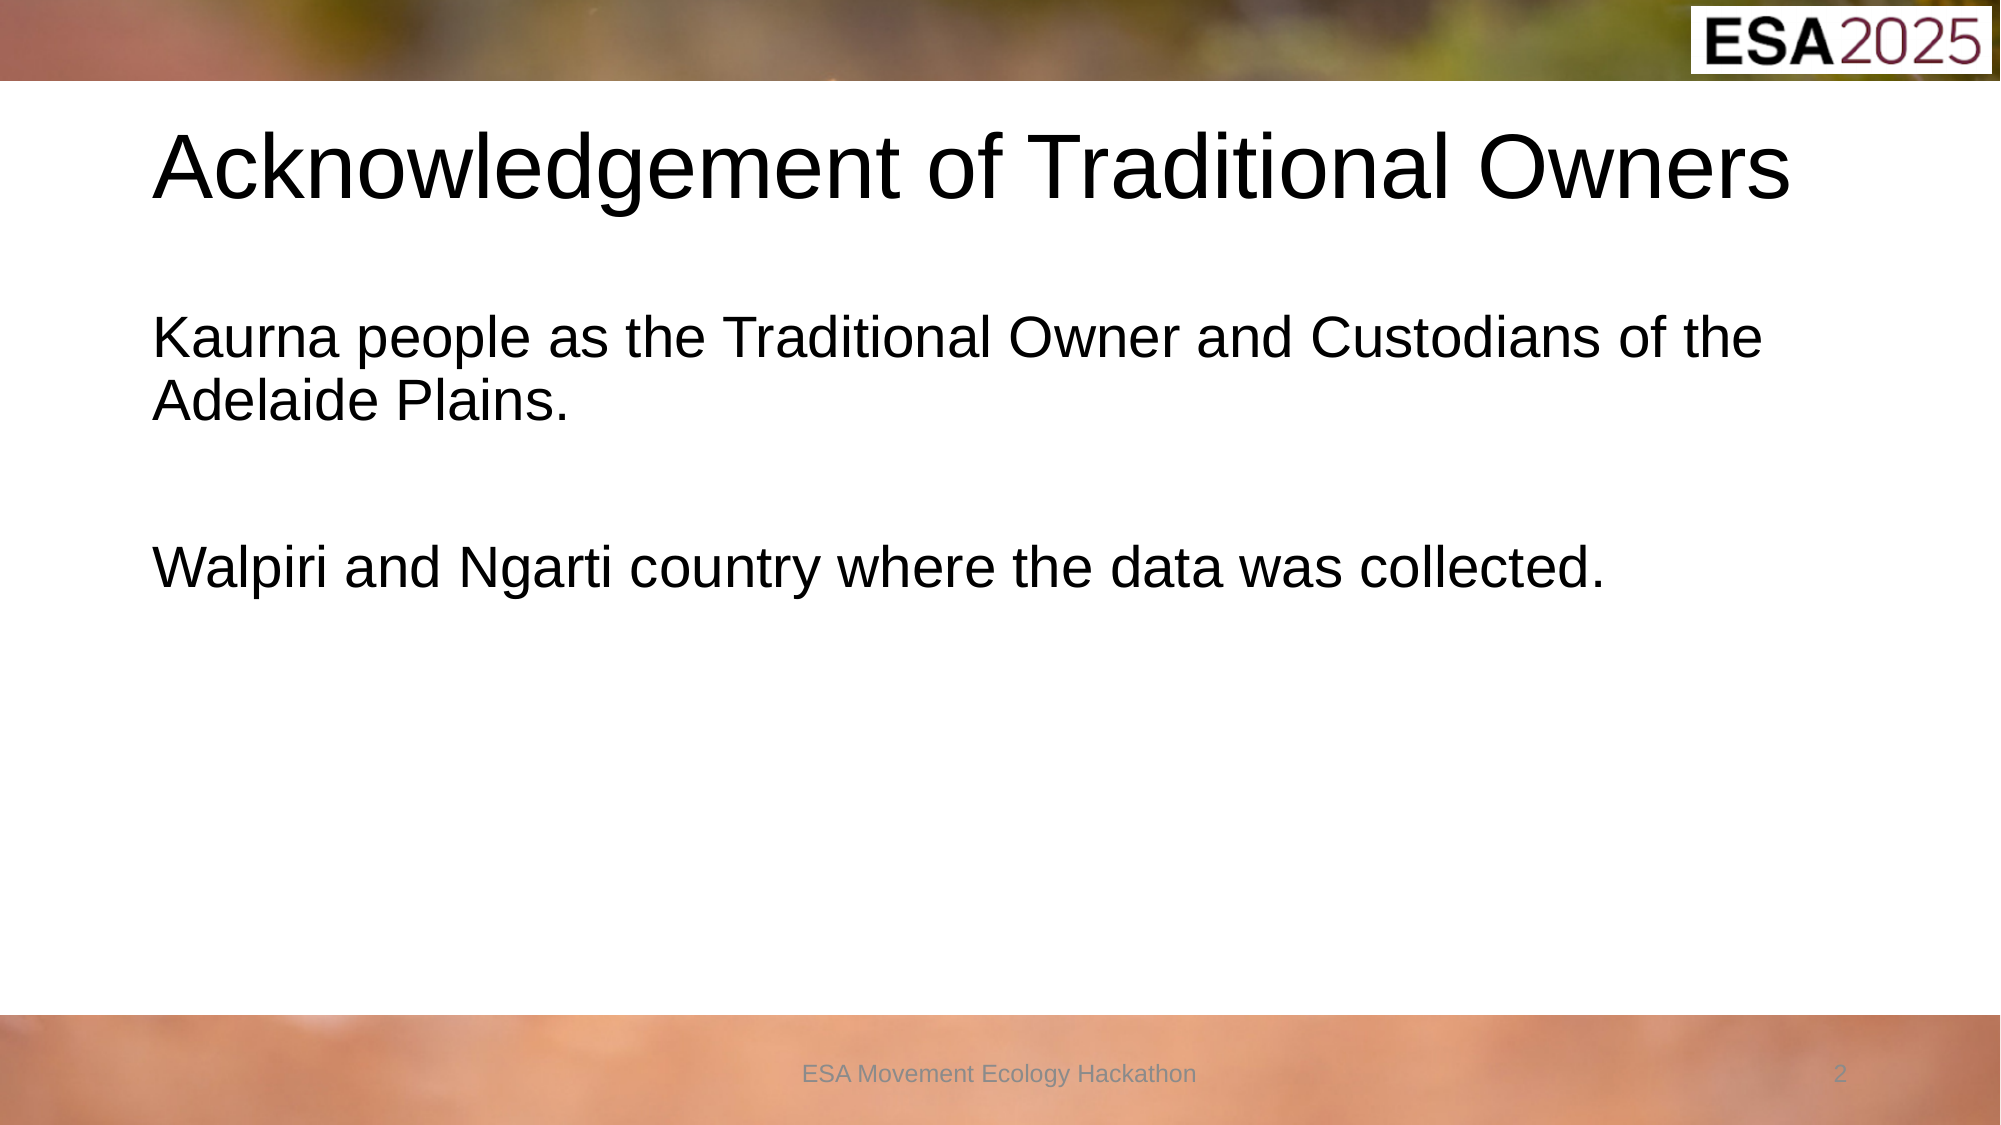

# Acknowledgement of Traditional Owners
Kaurna people as the Traditional Owner and Custodians of the Adelaide Plains.

Walpiri and Ngarti country where the data was collected.
ESA Movement Ecology Hackathon
2